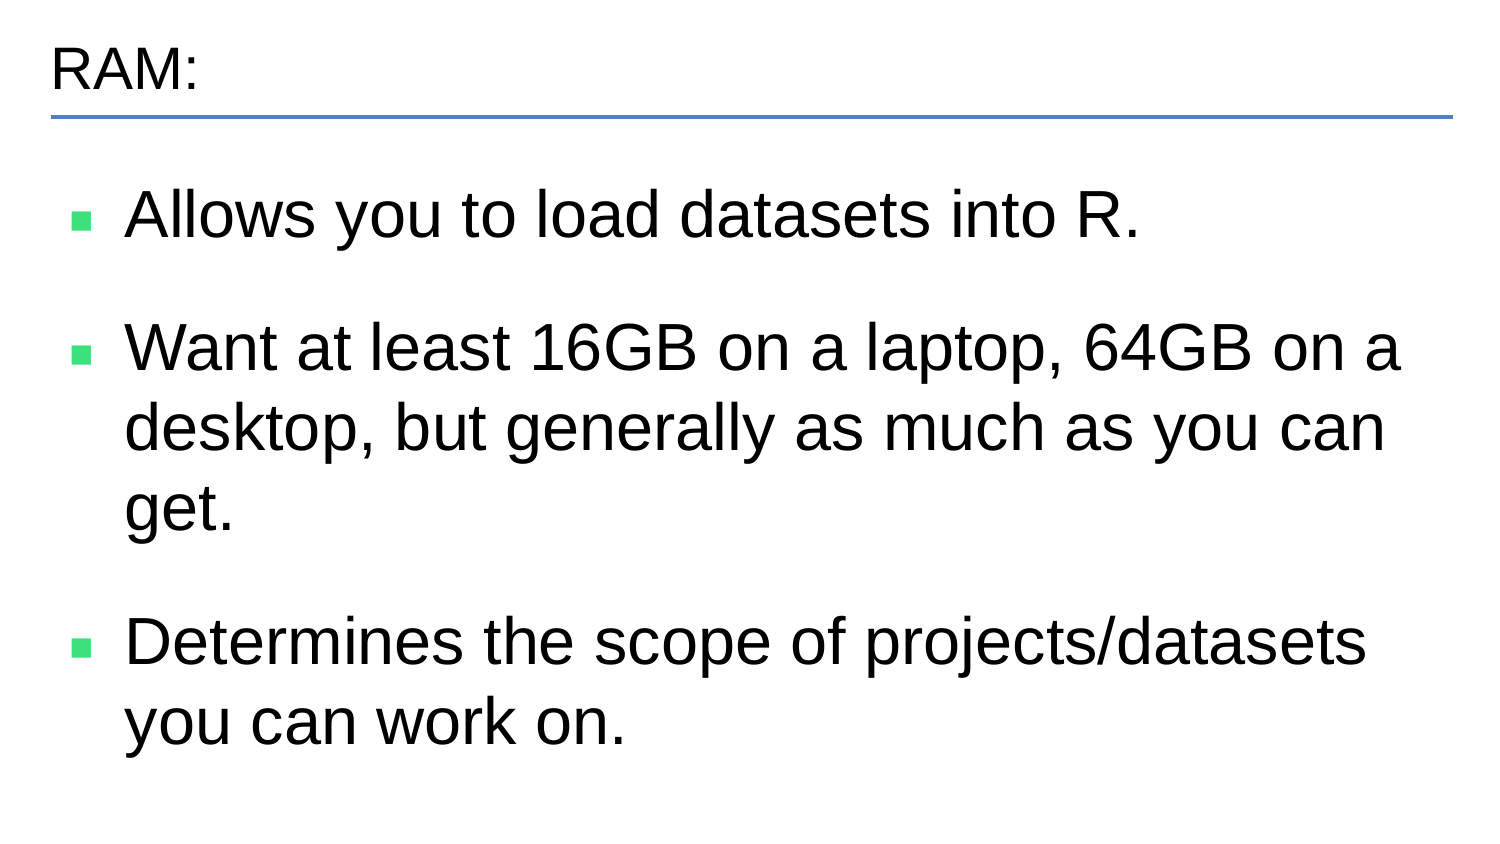

# RAM:
Allows you to load datasets into R.
Want at least 16GB on a laptop, 64GB on a desktop, but generally as much as you can get.
Determines the scope of projects/datasets you can work on.